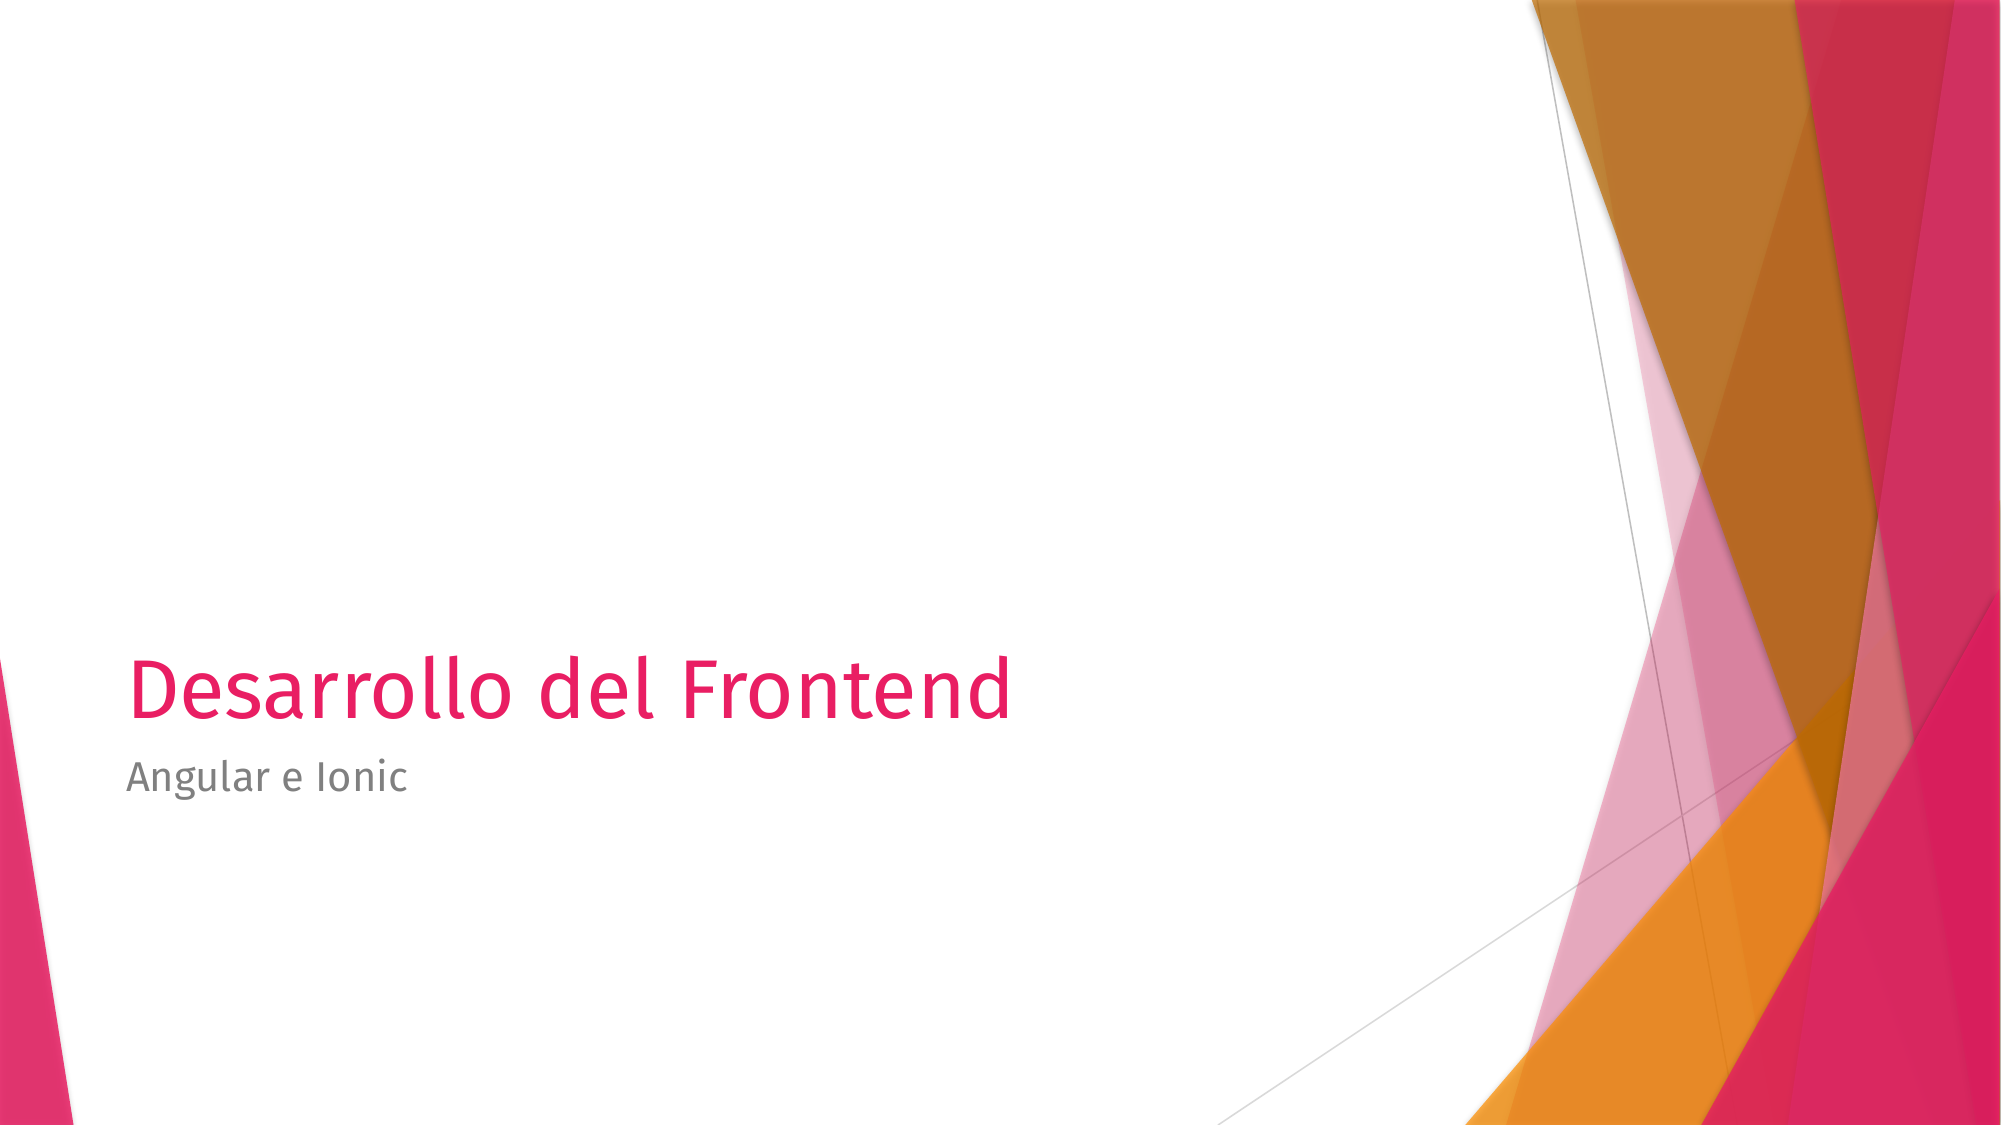

# Desarrollo del Frontend
Angular e Ionic